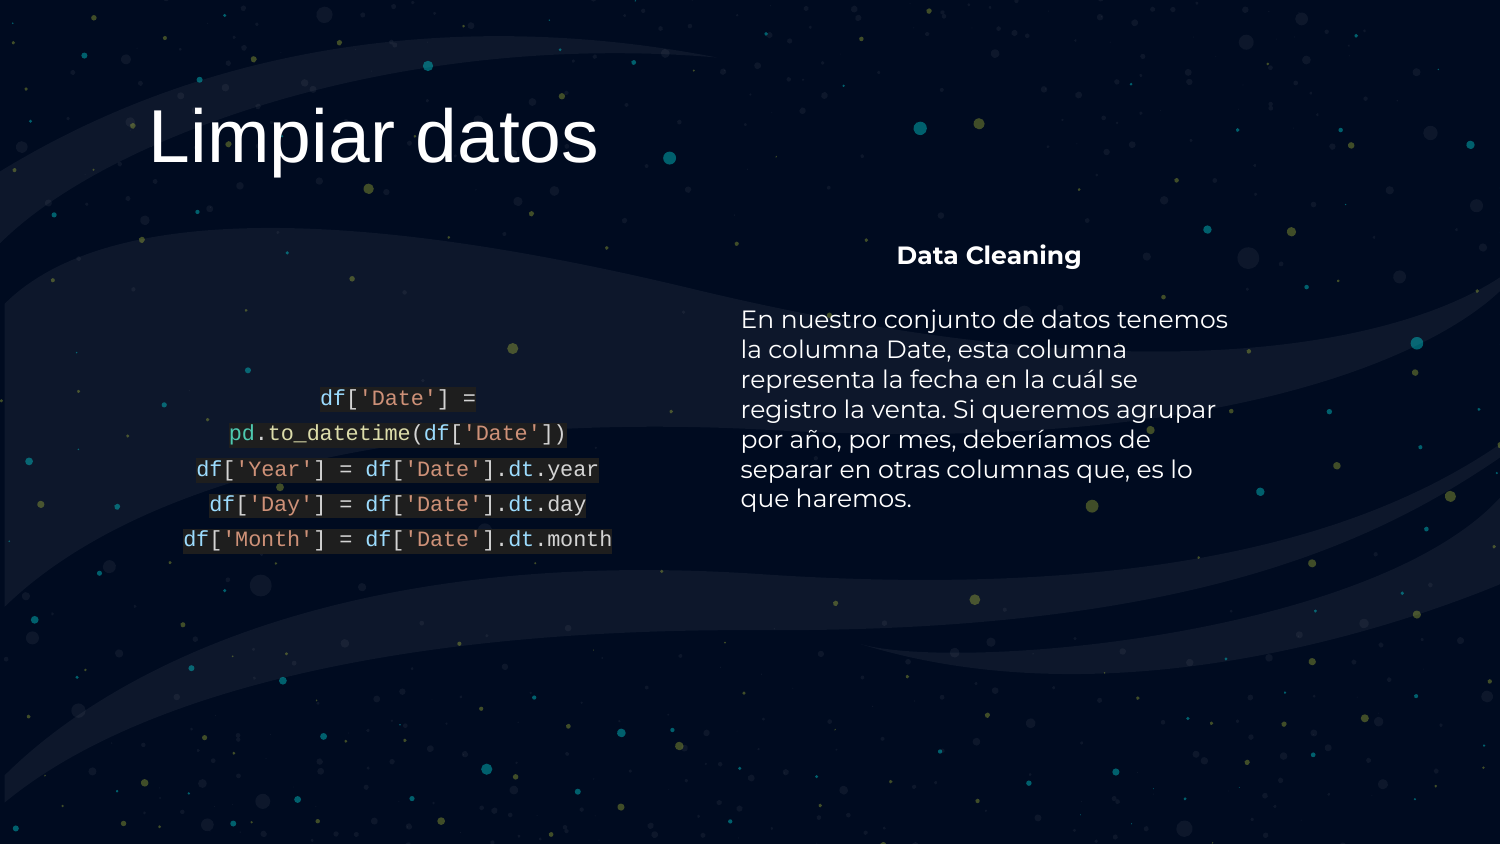

# Limpiar datos
df['Date'] = pd.to_datetime(df['Date'])
df['Year'] = df['Date'].dt.year
df['Day'] = df['Date'].dt.day
df['Month'] = df['Date'].dt.month

Data Cleaning
En nuestro conjunto de datos tenemos la columna Date, esta columna representa la fecha en la cuál se registro la venta. Si queremos agrupar por año, por mes, deberíamos de separar en otras columnas que, es lo que haremos.